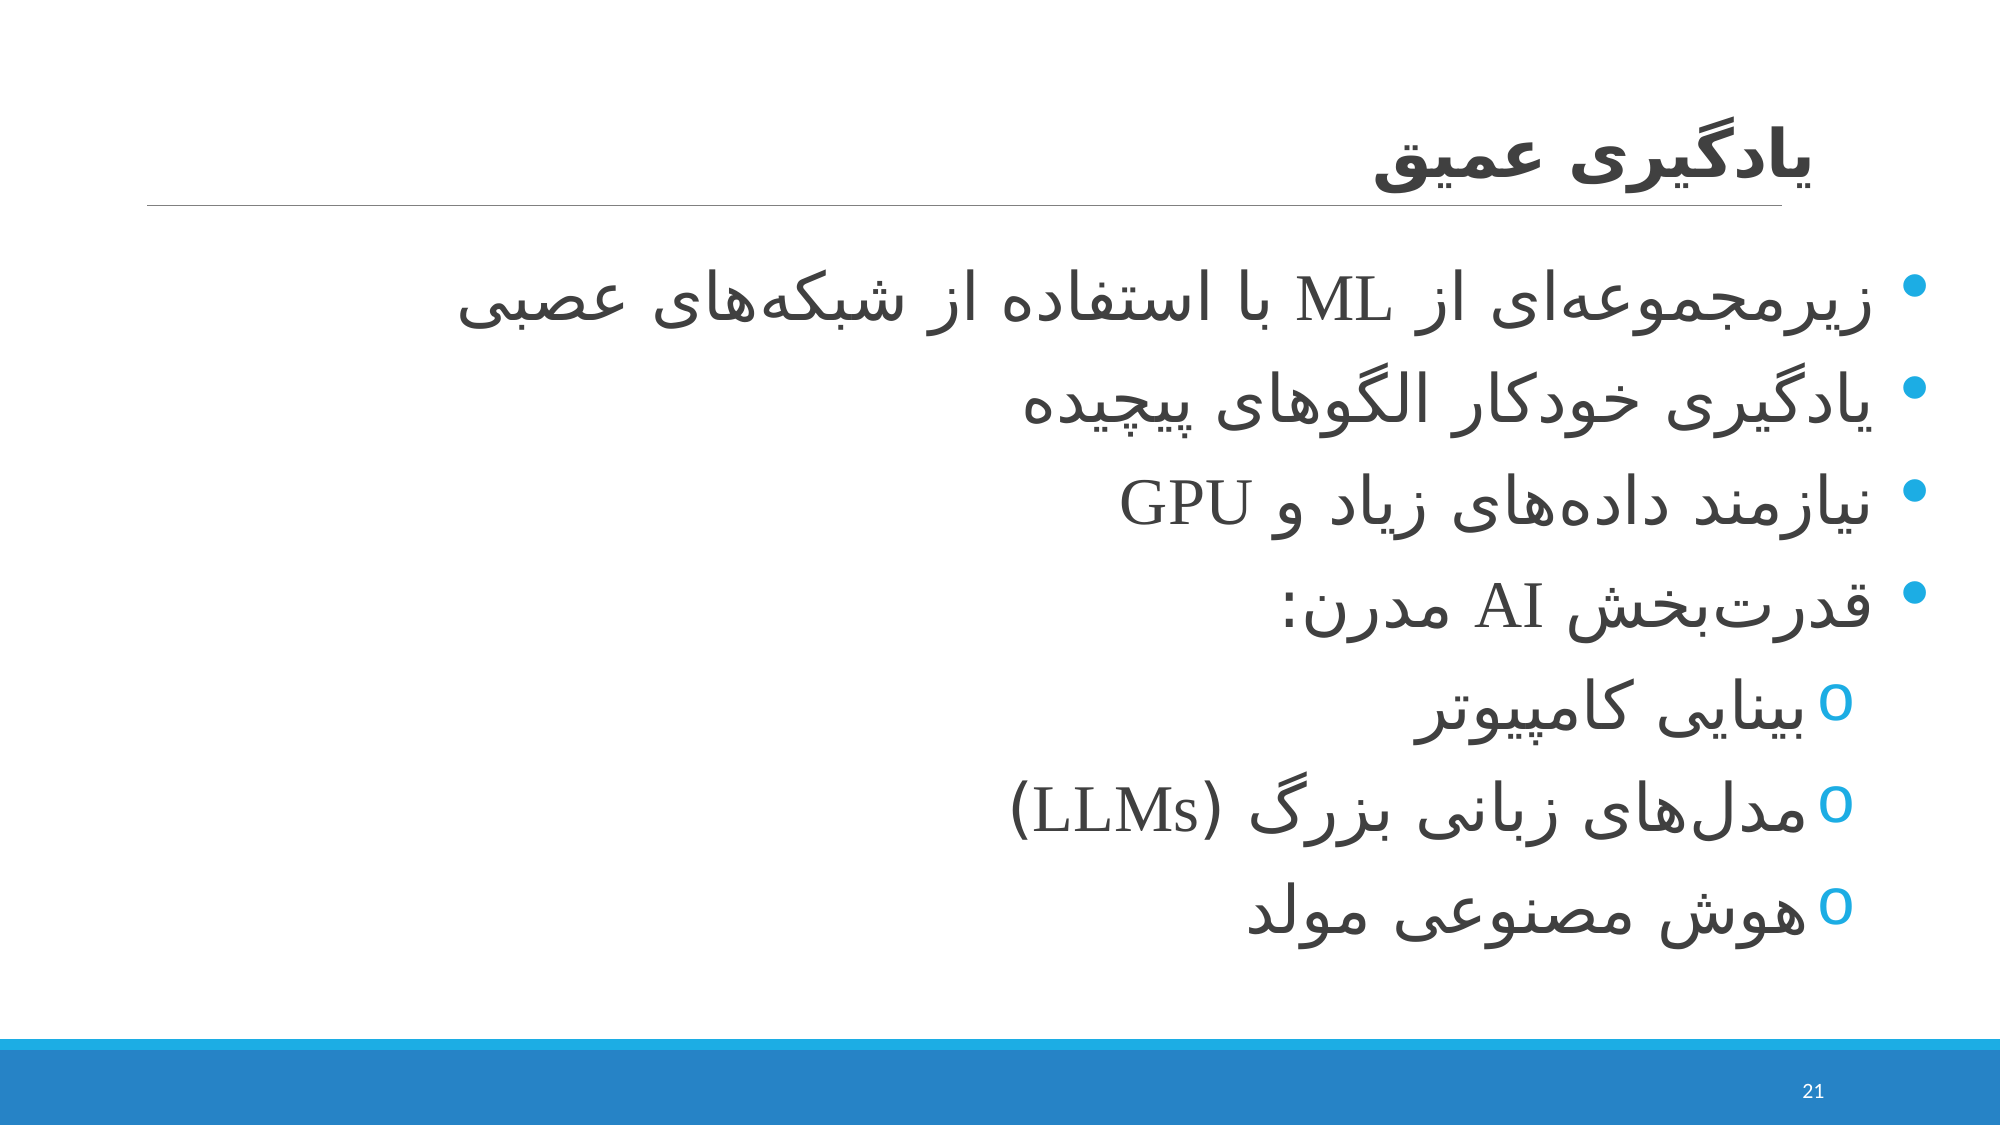

# یادگیری عمیق
زیرمجموعه‌ای از ML با استفاده از شبکه‌های عصبی
یادگیری خودکار الگوهای پیچیده
نیازمند داده‌های زیاد و GPU
قدرت‌بخش AI مدرن:
بینایی کامپیوتر
مدل‌های زبانی بزرگ (LLMs)
هوش مصنوعی مولد
21